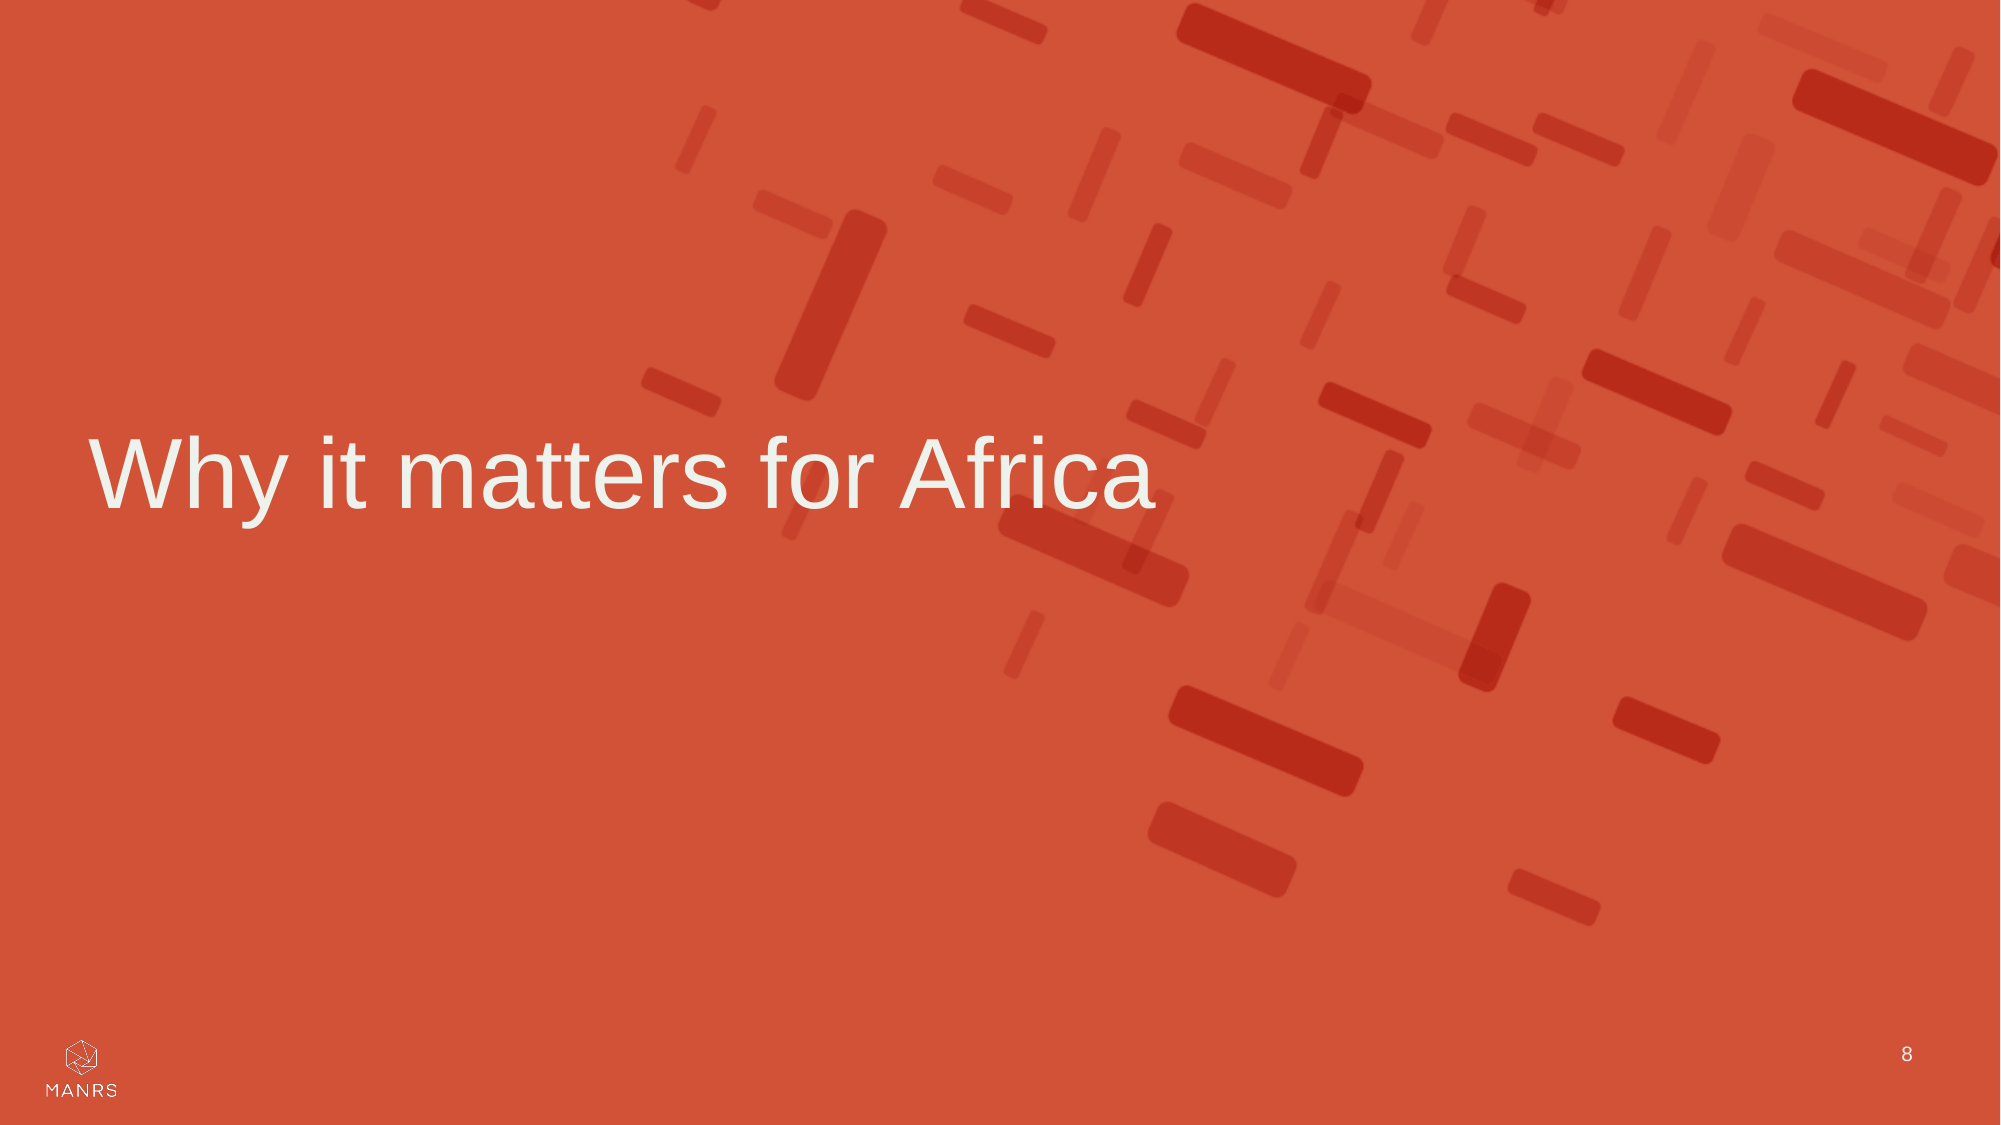

# Why it matters for Africa

8